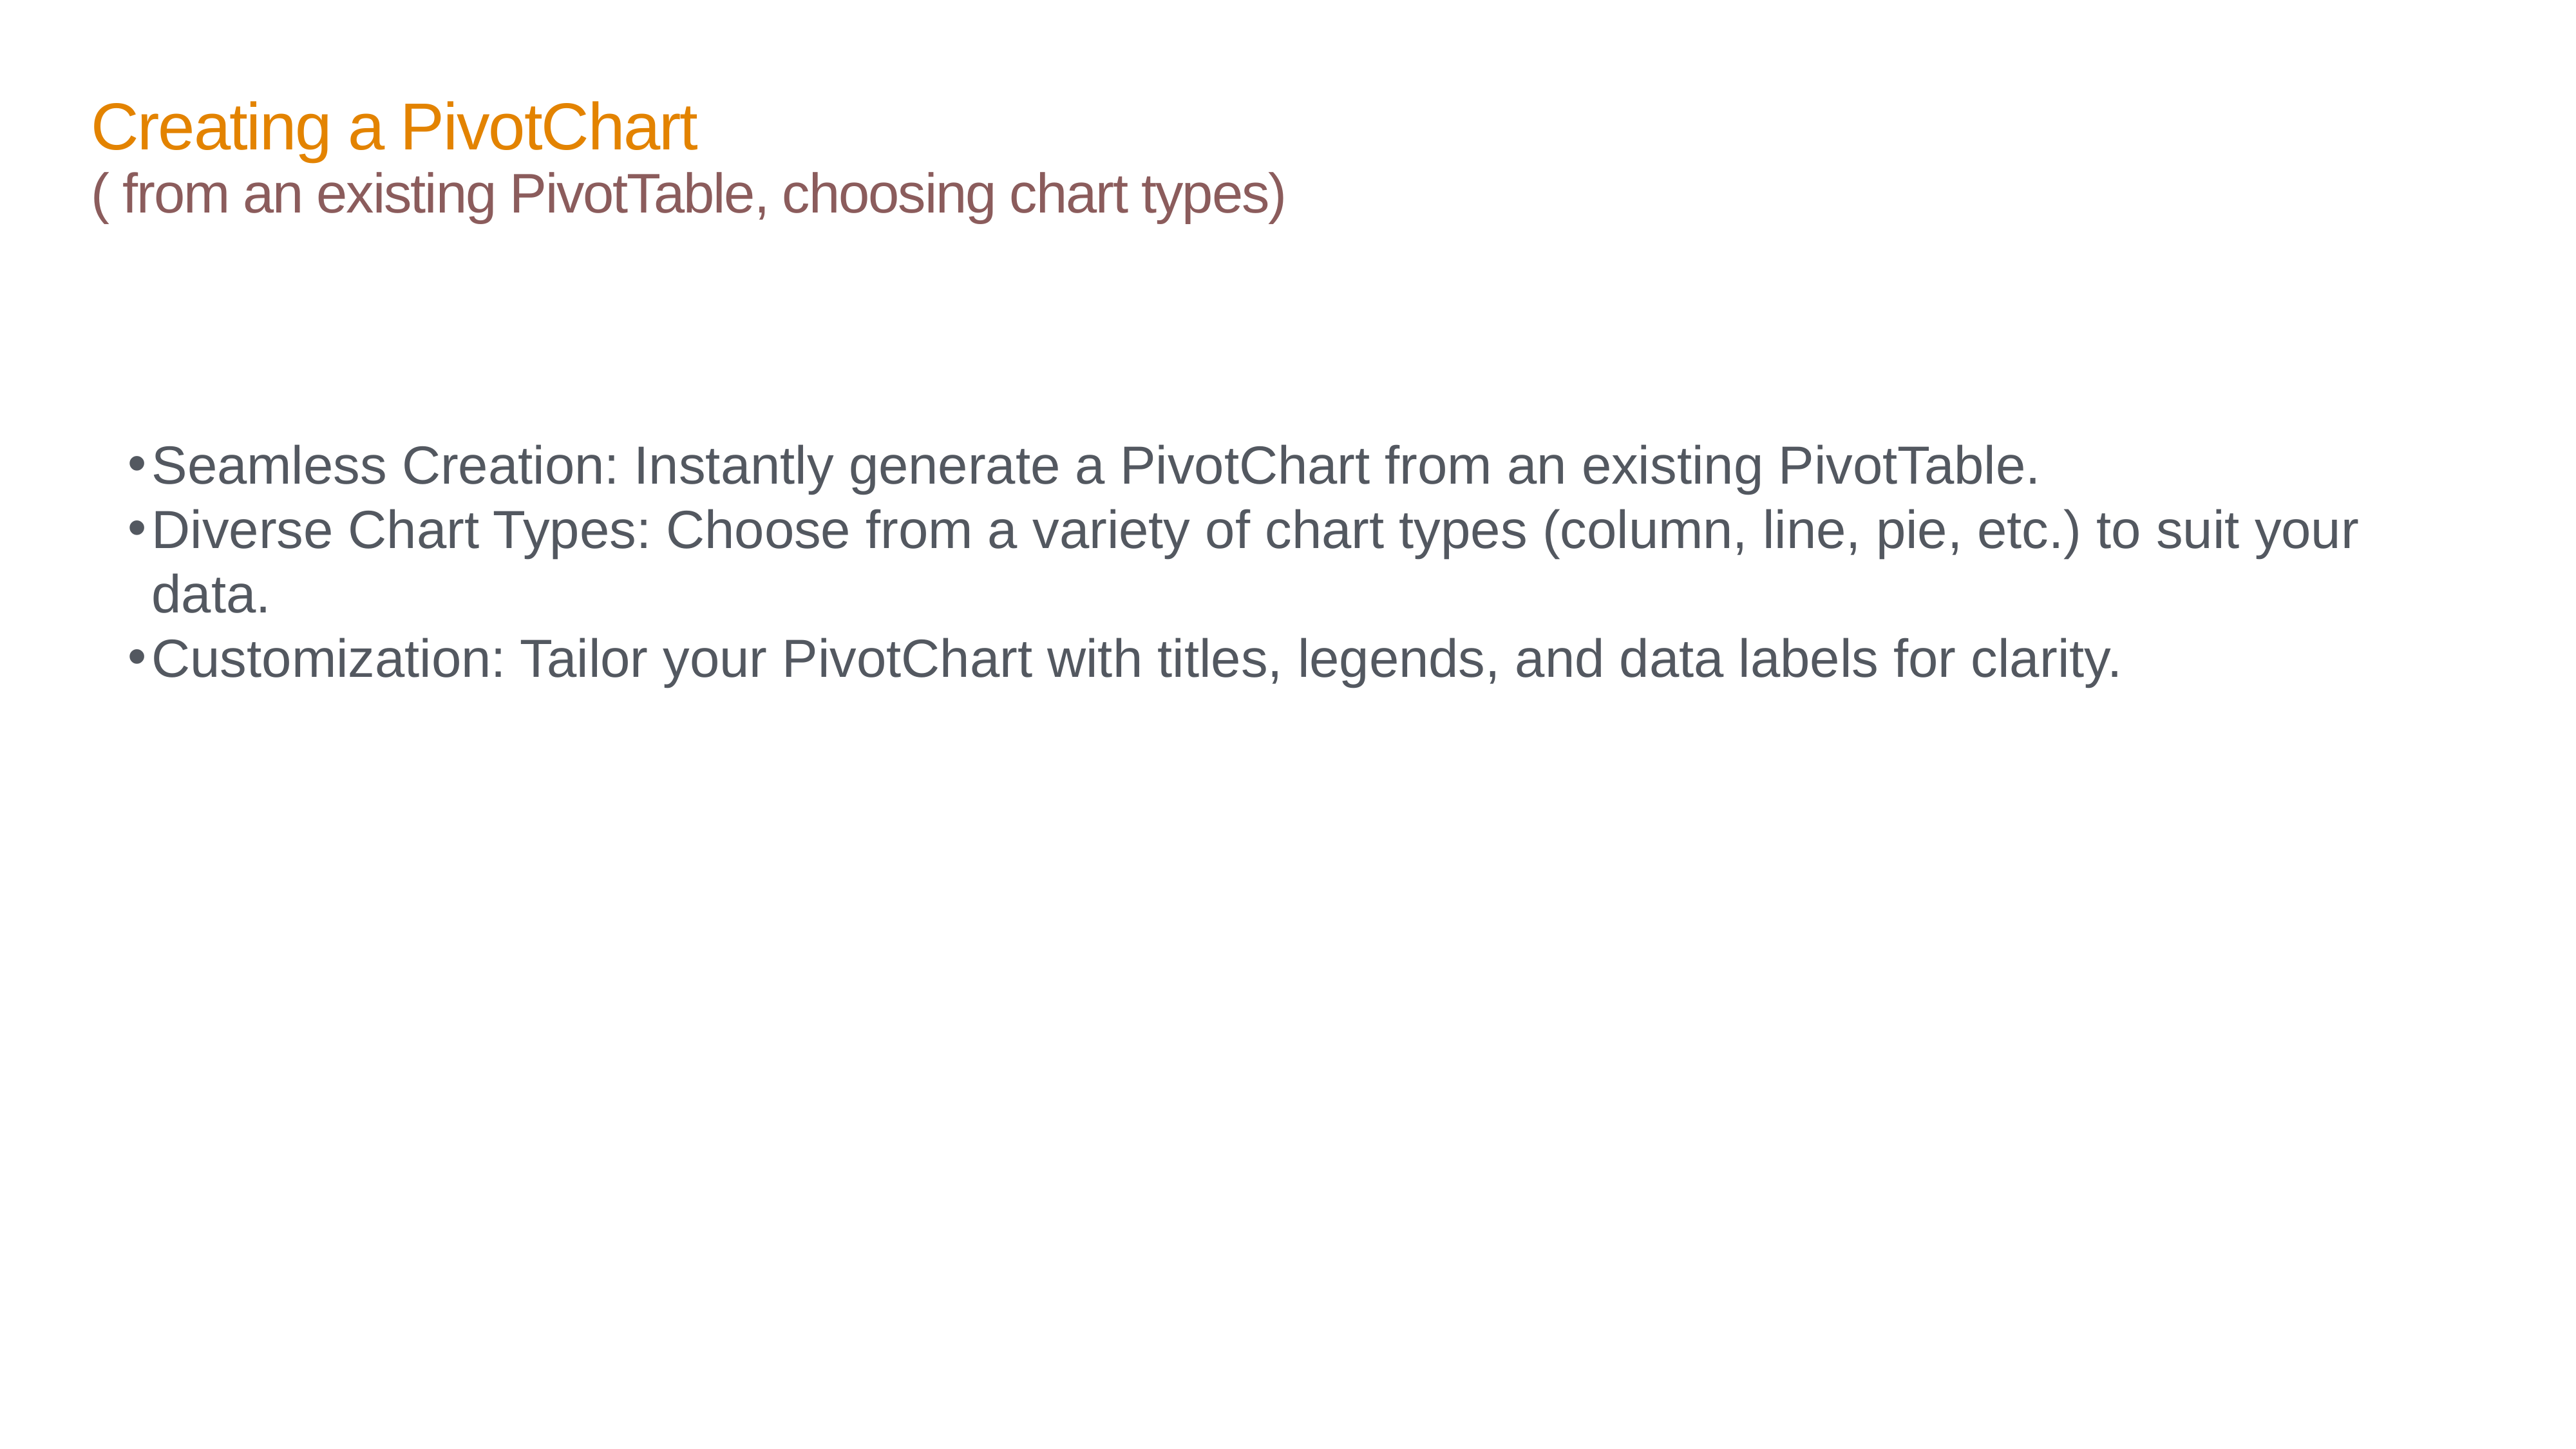

Creating a PivotChart
( from an existing PivotTable, choosing chart types)
Seamless Creation: Instantly generate a PivotChart from an existing PivotTable.
Diverse Chart Types: Choose from a variety of chart types (column, line, pie, etc.) to suit your data.
Customization: Tailor your PivotChart with titles, legends, and data labels for clarity.